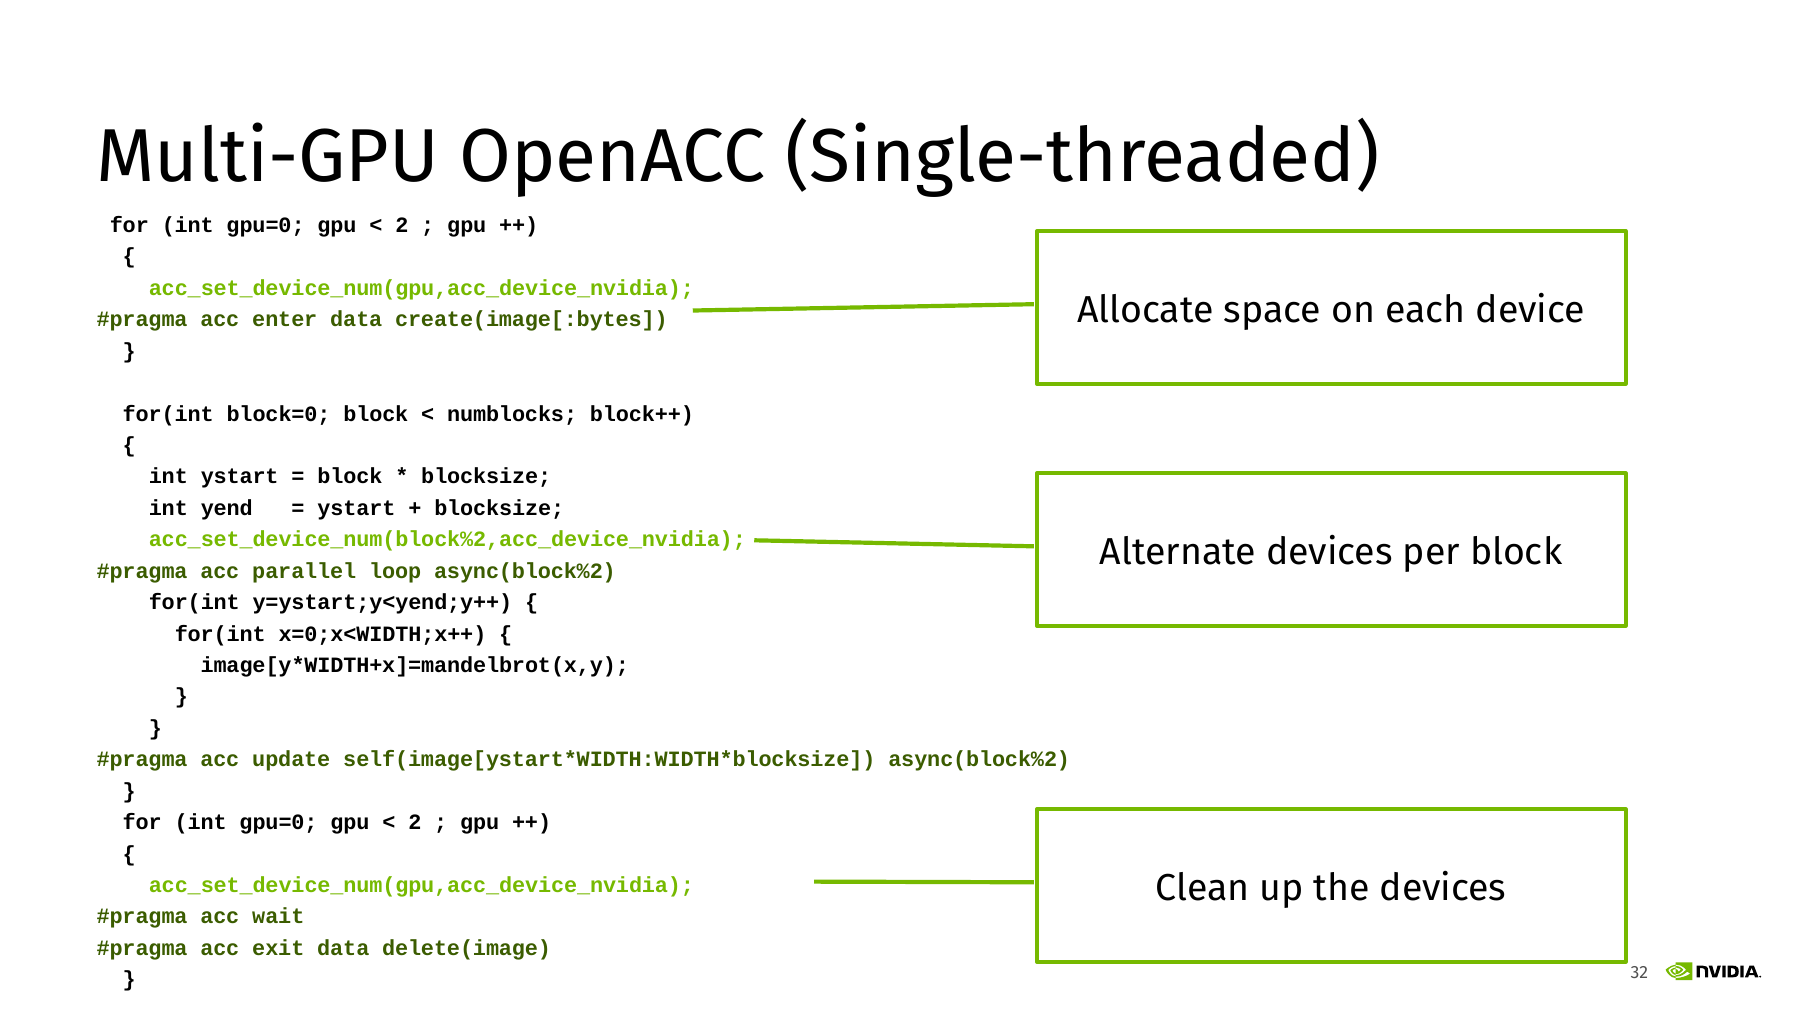

# Multi-GPU OpenACC (Single-threaded)
 for (int gpu=0; gpu < 2 ; gpu ++)
  {
    acc_set_device_num(gpu,acc_device_nvidia);
#pragma acc enter data create(image[:bytes])
  }

  for(int block=0; block < numblocks; block++)
  {
    int ystart = block * blocksize;
    int yend   = ystart + blocksize;
    acc_set_device_num(block%2,acc_device_nvidia);
#pragma acc parallel loop async(block%2)
    for(int y=ystart;y<yend;y++) {
      for(int x=0;x<WIDTH;x++) {
        image[y*WIDTH+x]=mandelbrot(x,y);
      }
    }
#pragma acc update self(image[ystart*WIDTH:WIDTH*blocksize]) async(block%2)
  }
  for (int gpu=0; gpu < 2 ; gpu ++)
  {
    acc_set_device_num(gpu,acc_device_nvidia);
#pragma acc wait
#pragma acc exit data delete(image)
  }
Allocate space on each device
Alternate devices per block
Clean up the devices